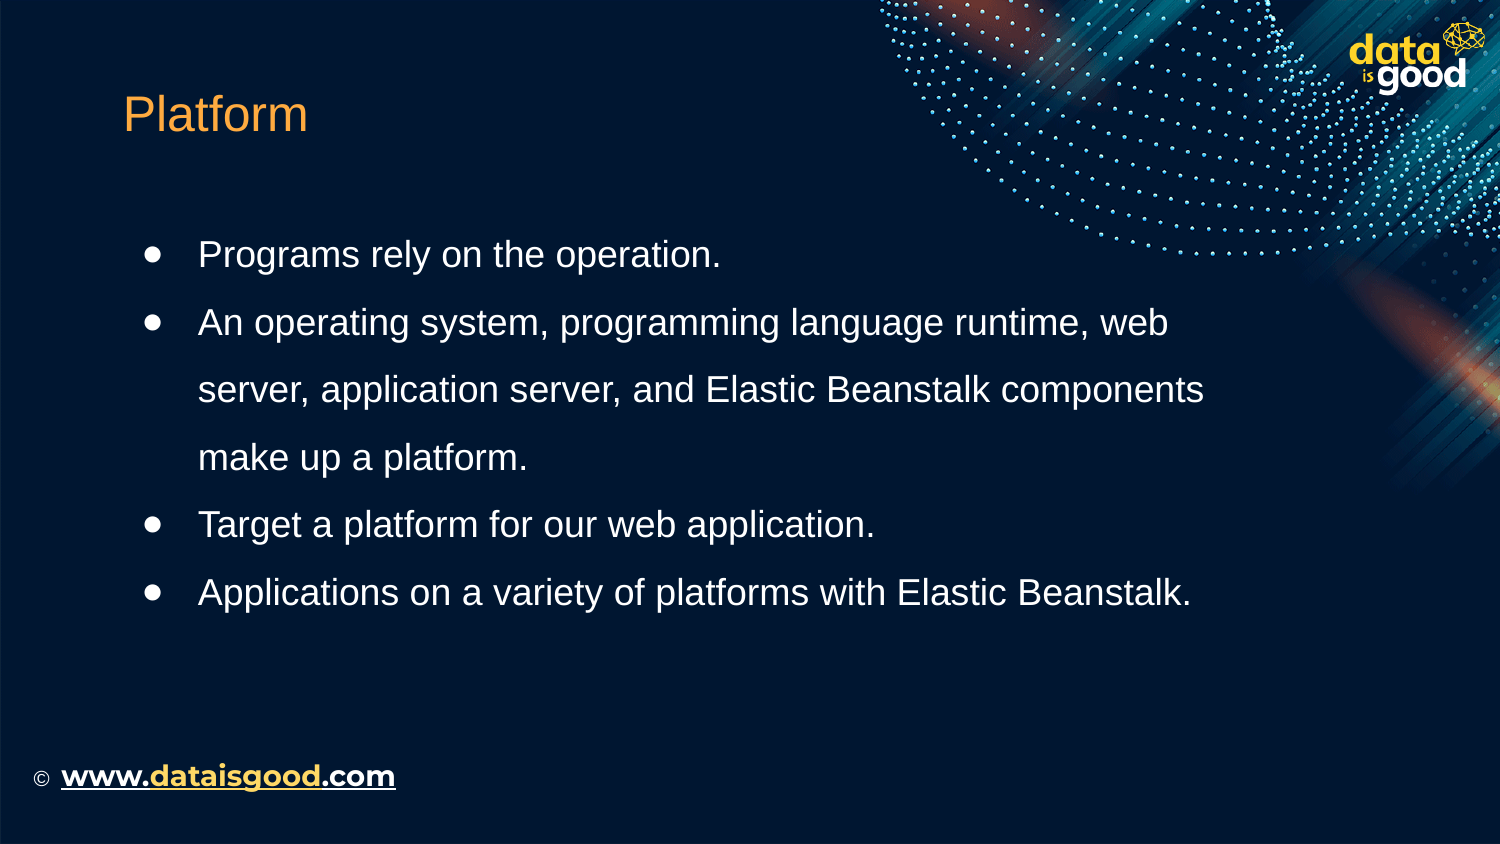

# Platform
Programs rely on the operation.
An operating system, programming language runtime, web server, application server, and Elastic Beanstalk components make up a platform.
Target a platform for our web application.
Applications on a variety of platforms with Elastic Beanstalk.